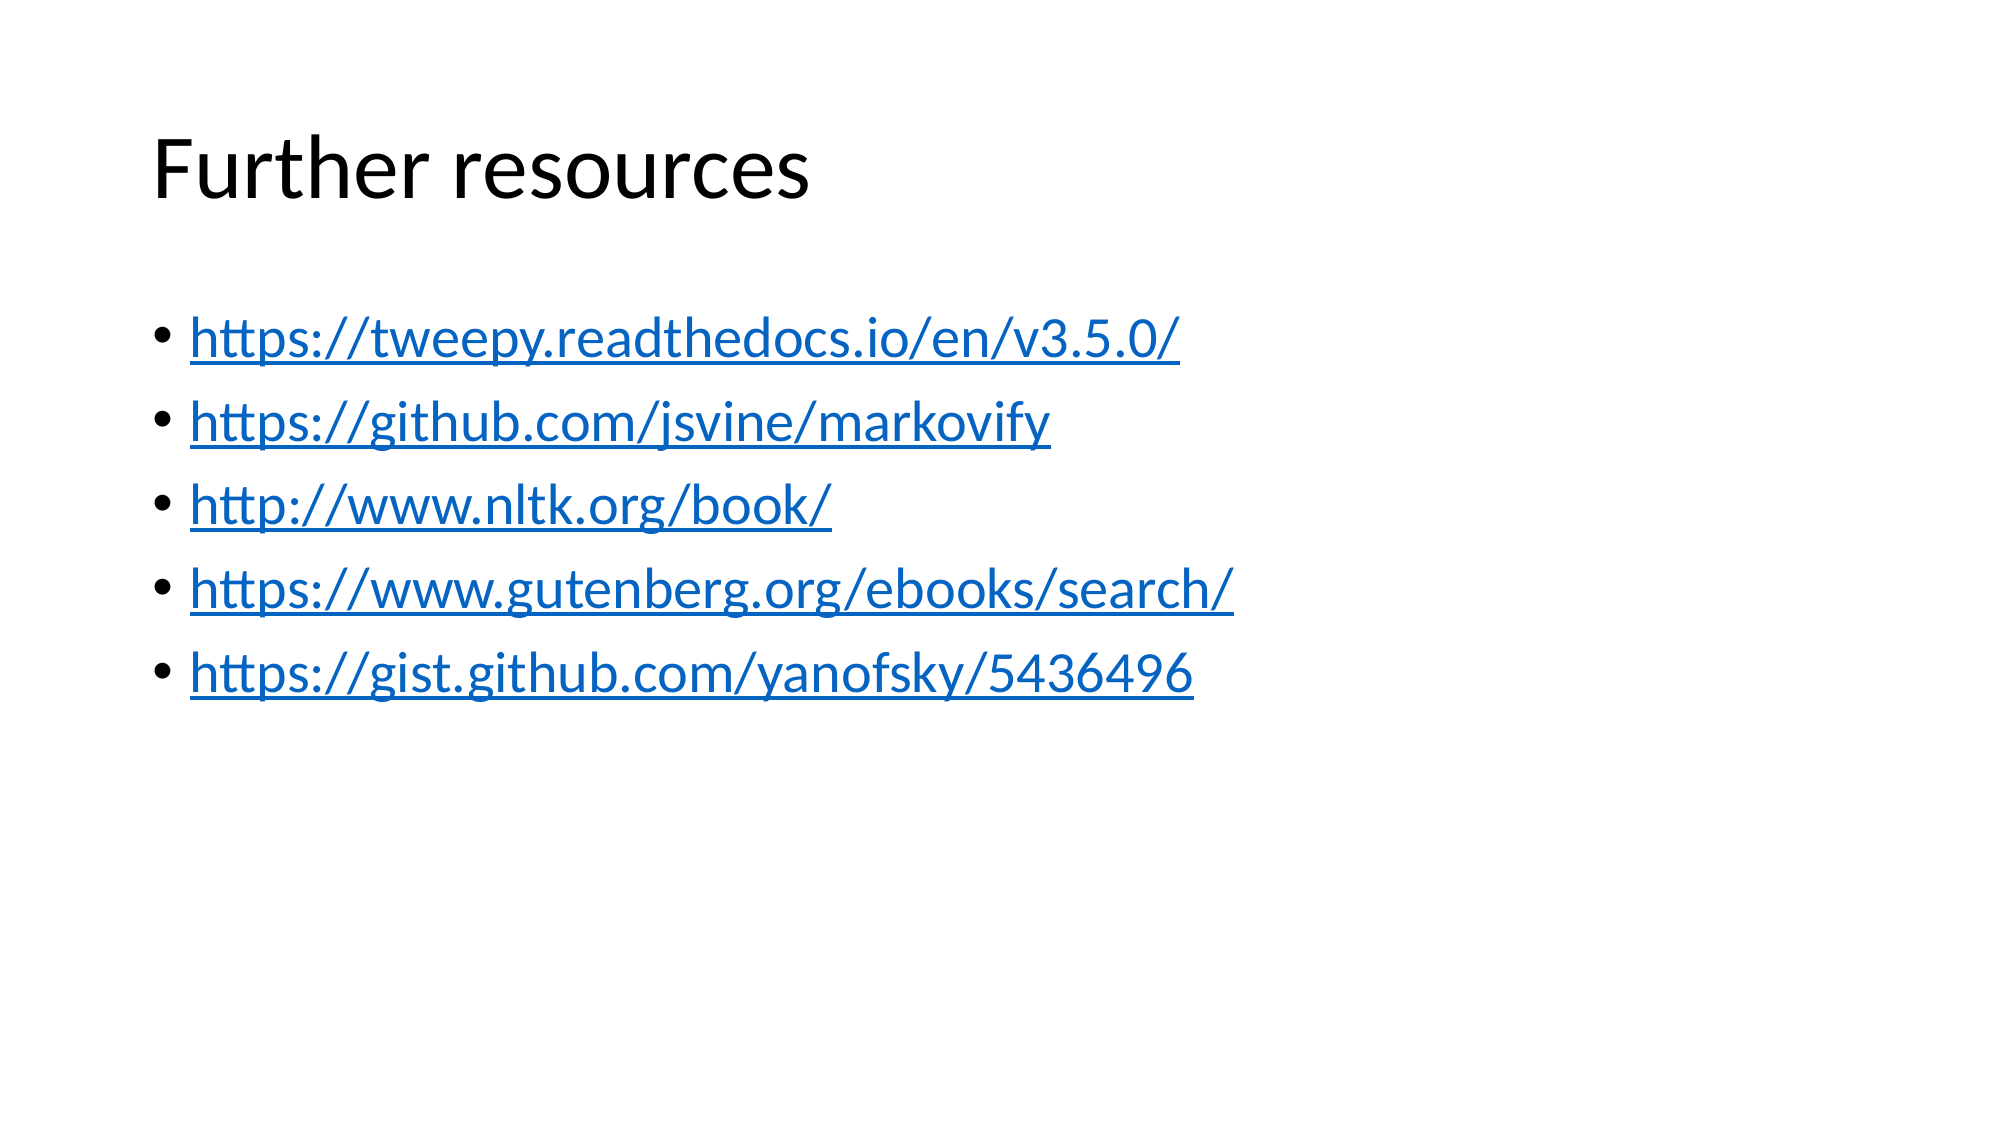

# Further resources
https://tweepy.readthedocs.io/en/v3.5.0/
https://github.com/jsvine/markovify
http://www.nltk.org/book/
https://www.gutenberg.org/ebooks/search/
https://gist.github.com/yanofsky/5436496